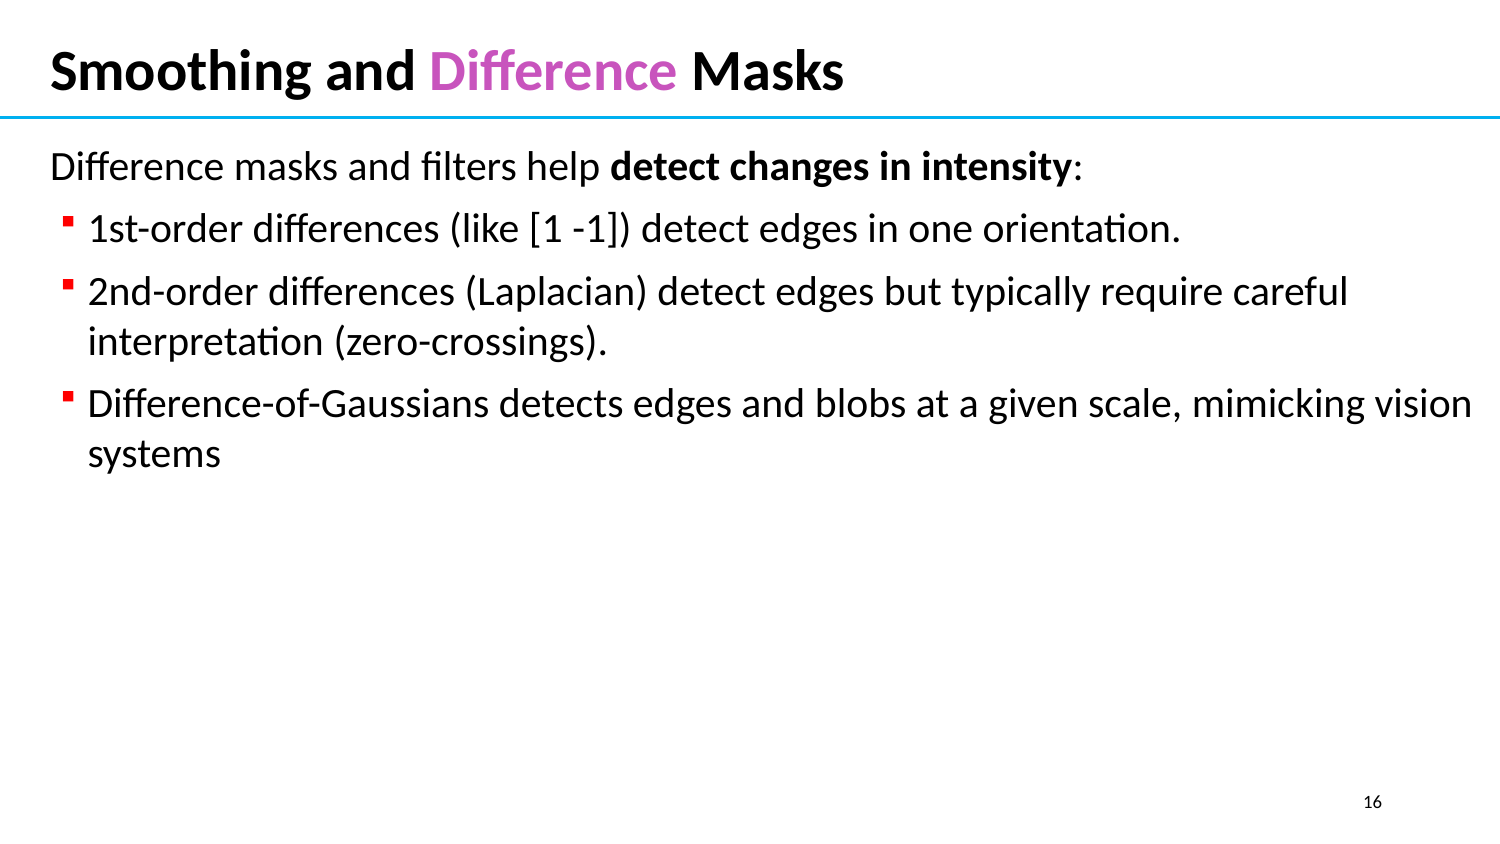

# Smoothing and Difference Masks
Difference masks and filters help detect changes in intensity:
1st-order differences (like [1 -1]) detect edges in one orientation.
2nd-order differences (Laplacian) detect edges but typically require careful interpretation (zero-crossings).
Difference-of-Gaussians detects edges and blobs at a given scale, mimicking vision systems
16